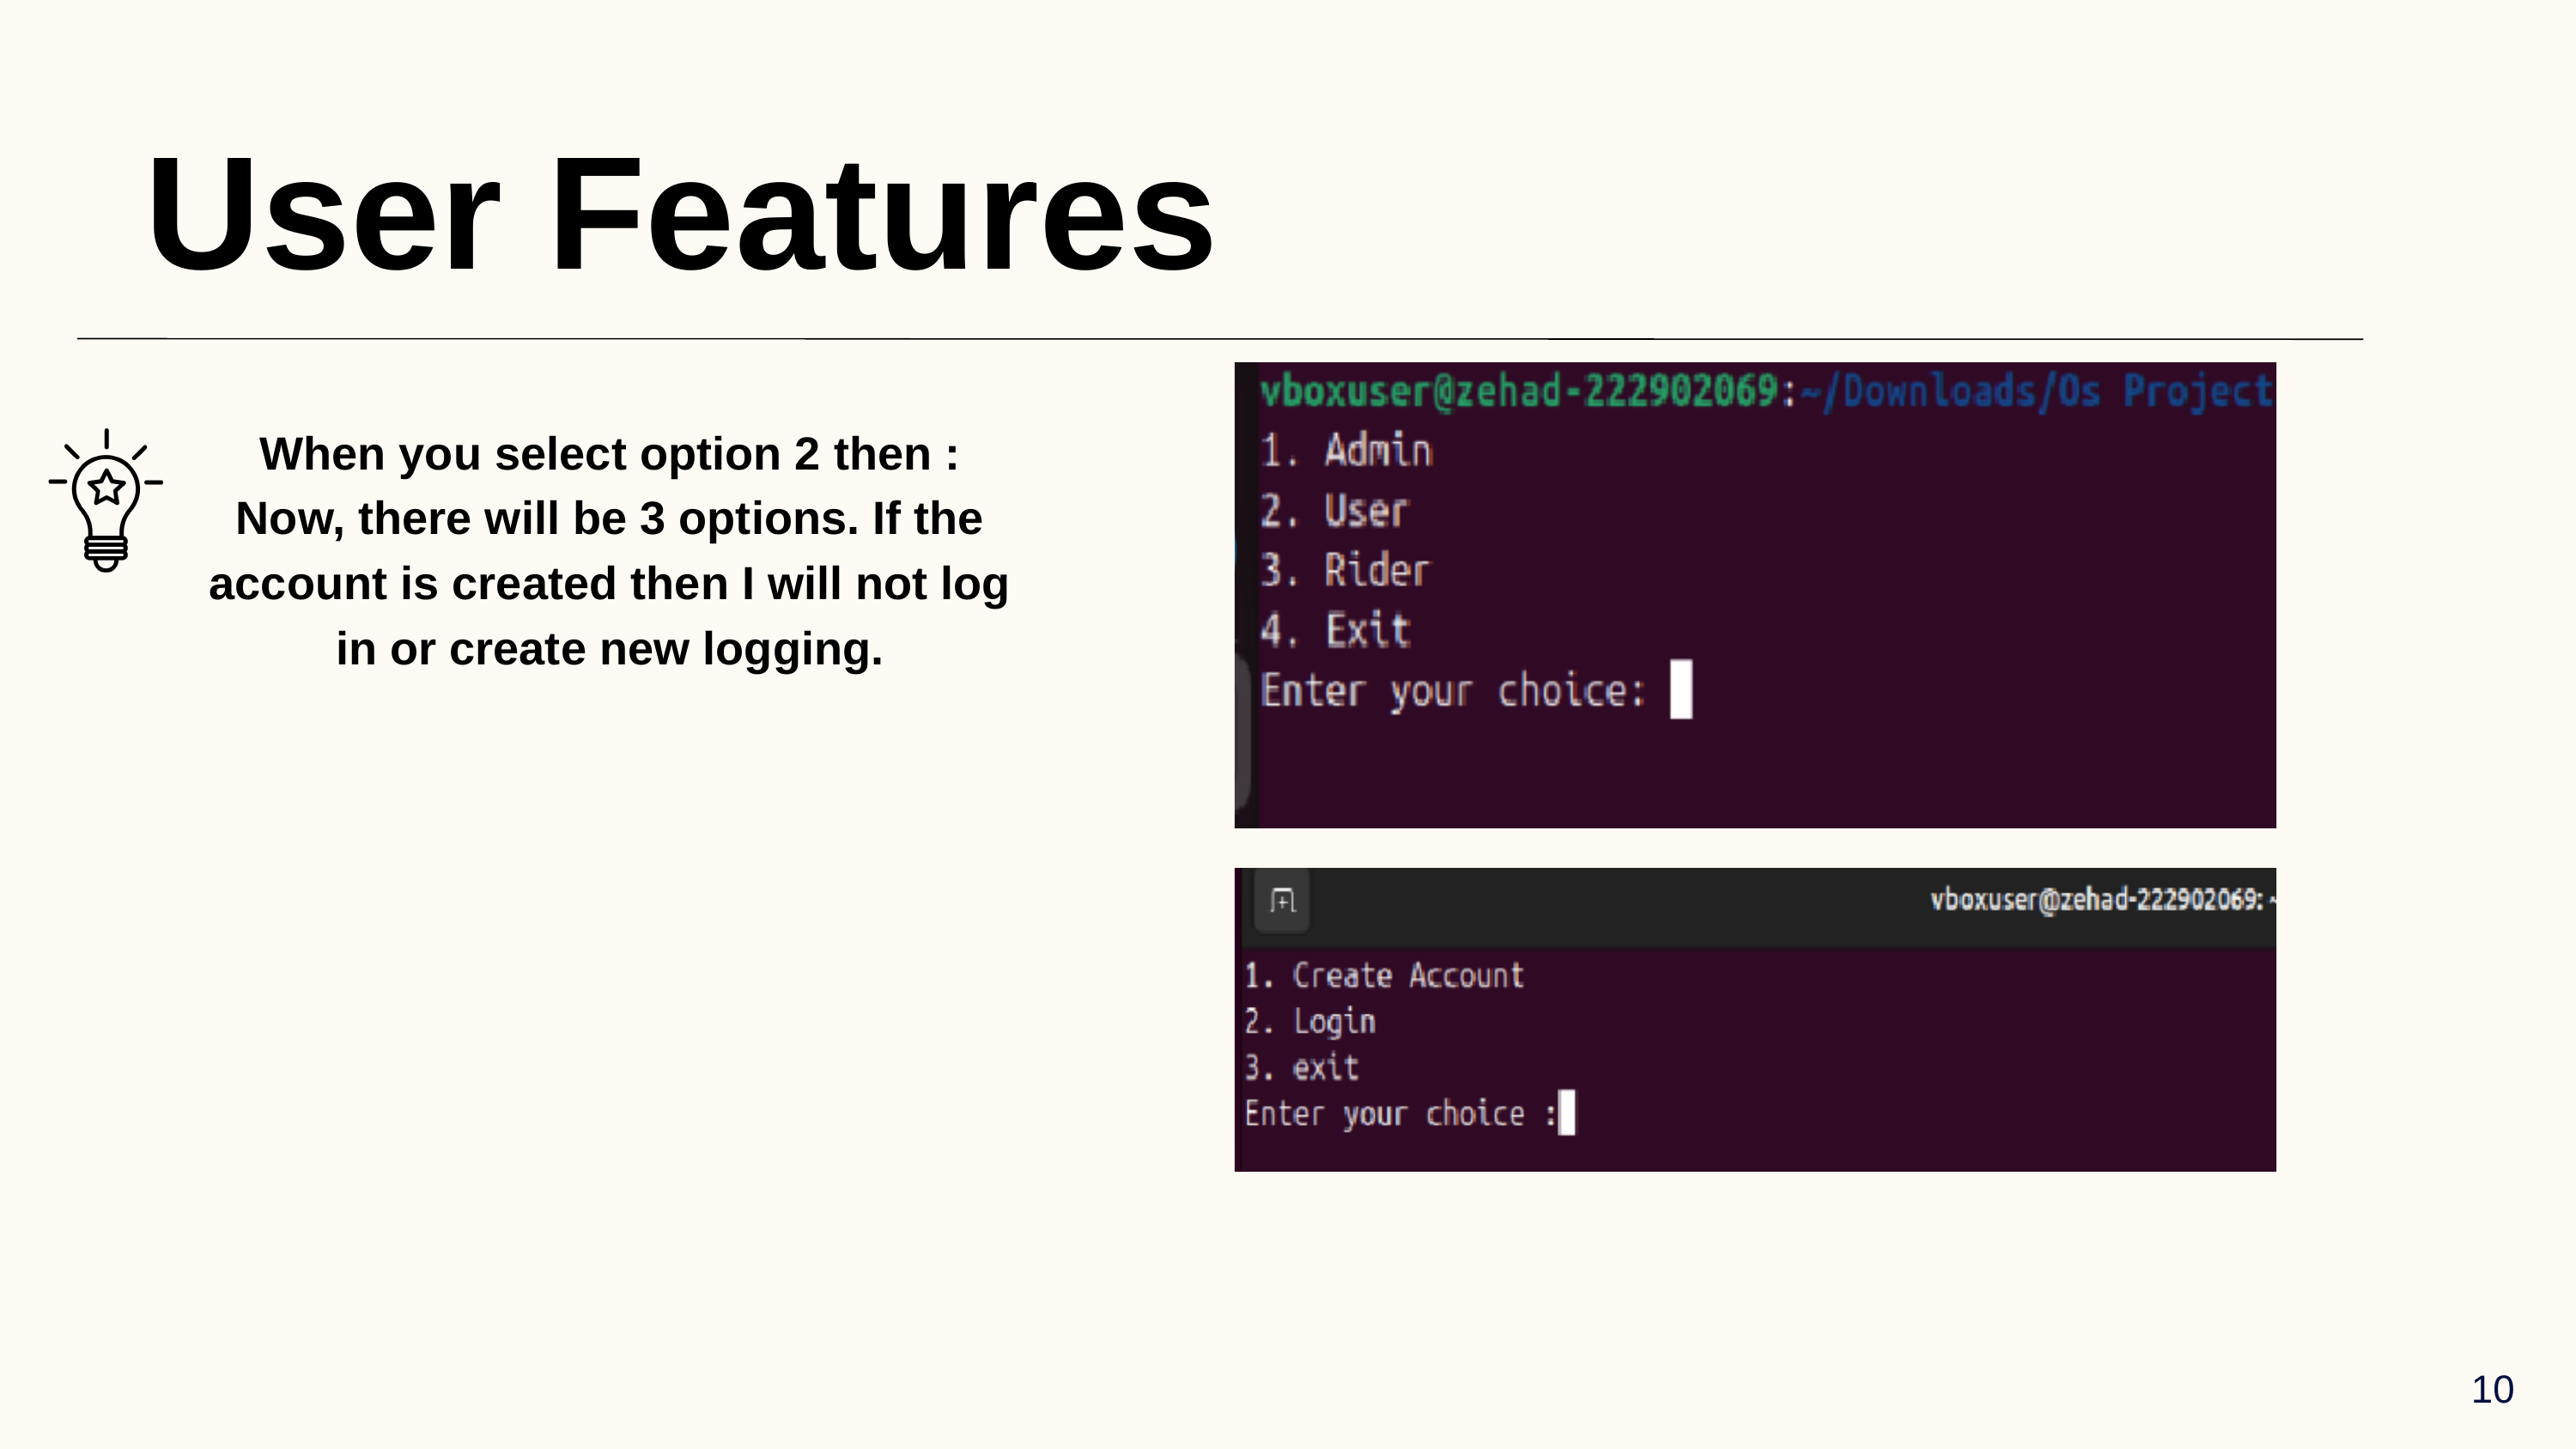

User Features

When you select option 2 then :
Now, there will be 3 options. If the account is created then I will not log in or create new logging.

10